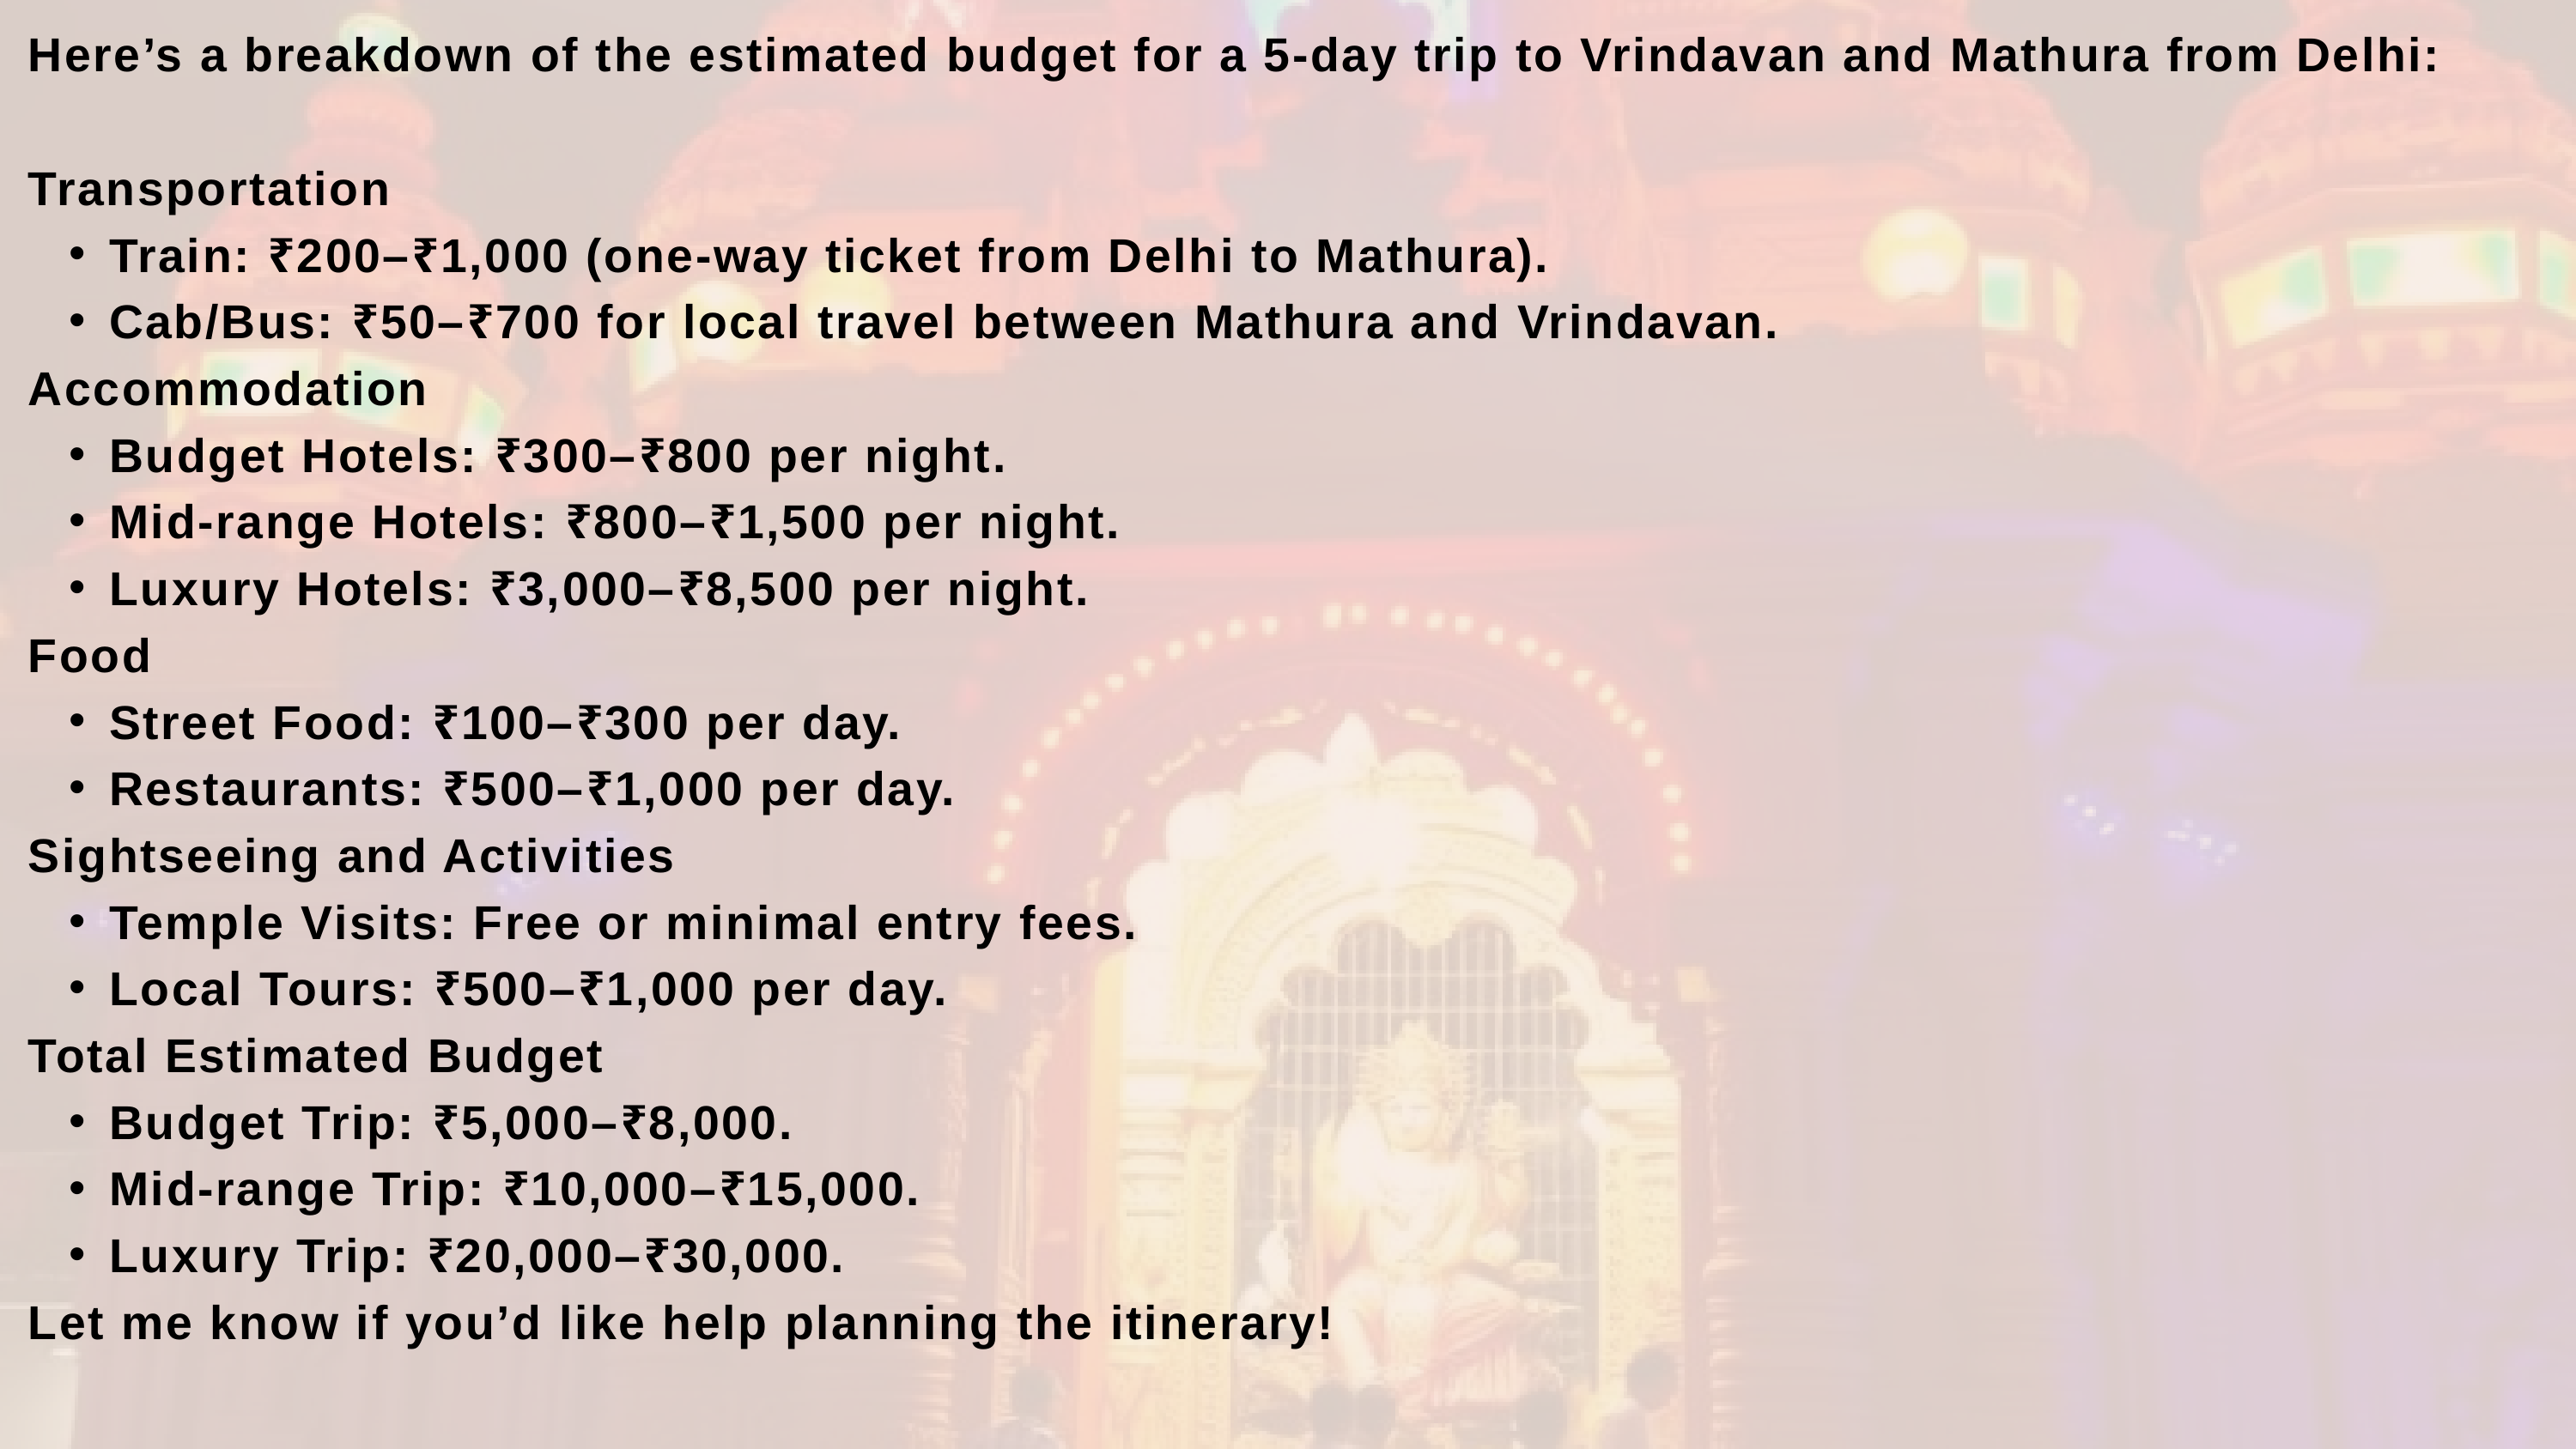

Here’s a breakdown of the estimated budget for a 5-day trip to Vrindavan and Mathura from Delhi:

Transportation
Train: ₹200–₹1,000 (one-way ticket from Delhi to Mathura).
Cab/Bus: ₹50–₹700 for local travel between Mathura and Vrindavan.
Accommodation
Budget Hotels: ₹300–₹800 per night.
Mid-range Hotels: ₹800–₹1,500 per night.
Luxury Hotels: ₹3,000–₹8,500 per night.
Food
Street Food: ₹100–₹300 per day.
Restaurants: ₹500–₹1,000 per day.
Sightseeing and Activities
Temple Visits: Free or minimal entry fees.
Local Tours: ₹500–₹1,000 per day.
Total Estimated Budget
Budget Trip: ₹5,000–₹8,000.
Mid-range Trip: ₹10,000–₹15,000.
Luxury Trip: ₹20,000–₹30,000.
Let me know if you’d like help planning the itinerary!